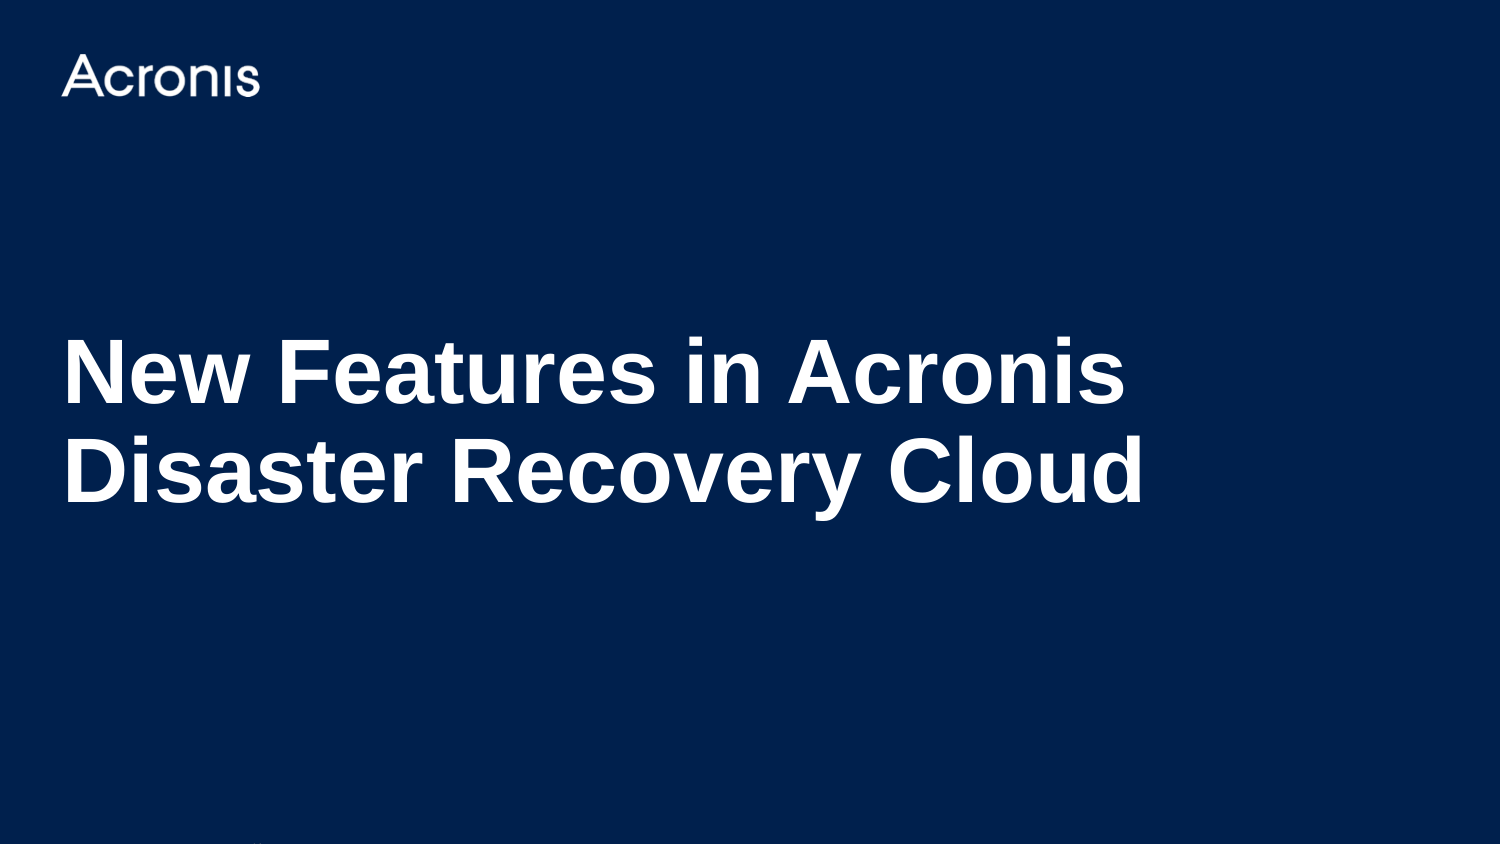

# New Features in Acronis Disaster Recovery Cloud